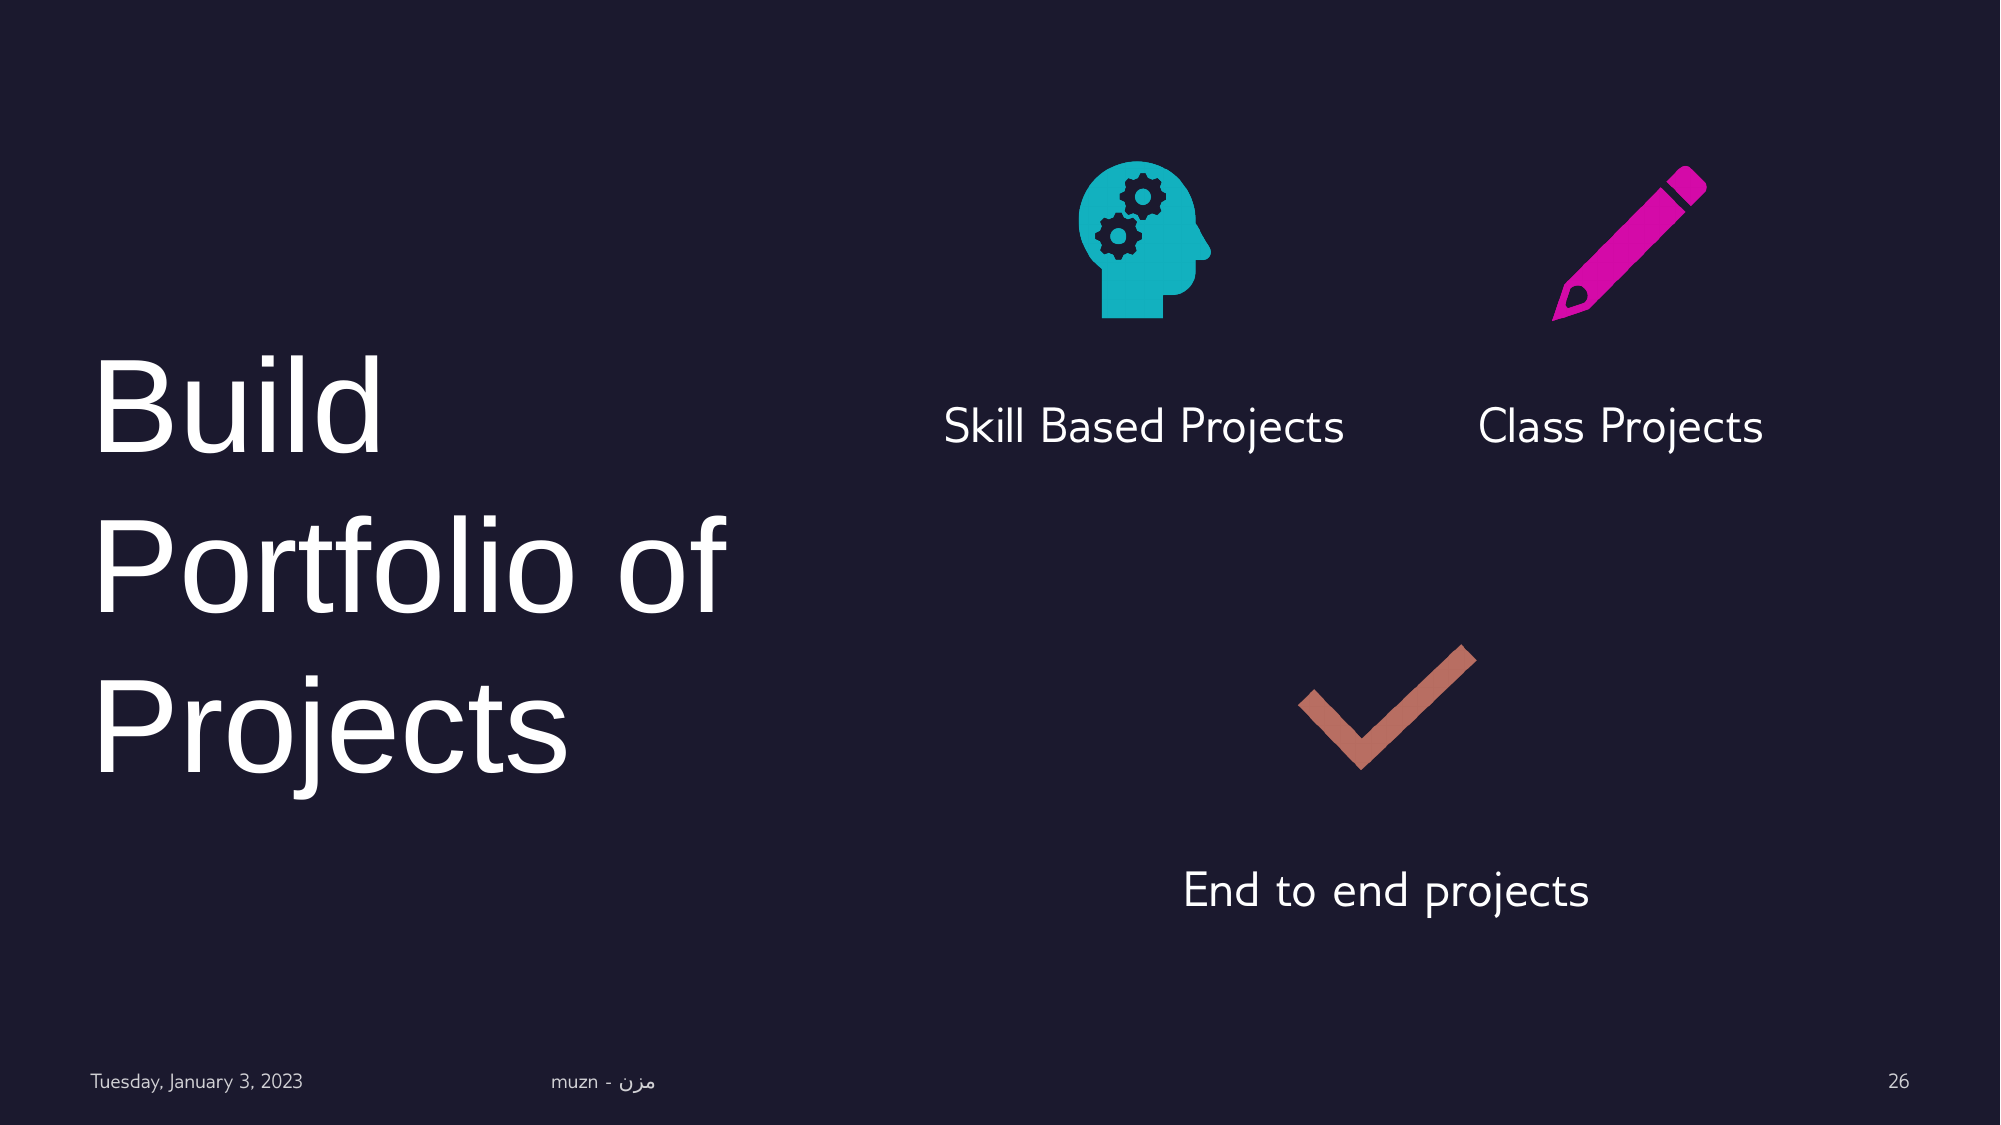

# Build Portfolio of Projects
Skill Based Projects
Class Projects

End to end projects

Tuesday, January 3, 2023
muzn - مزن
26